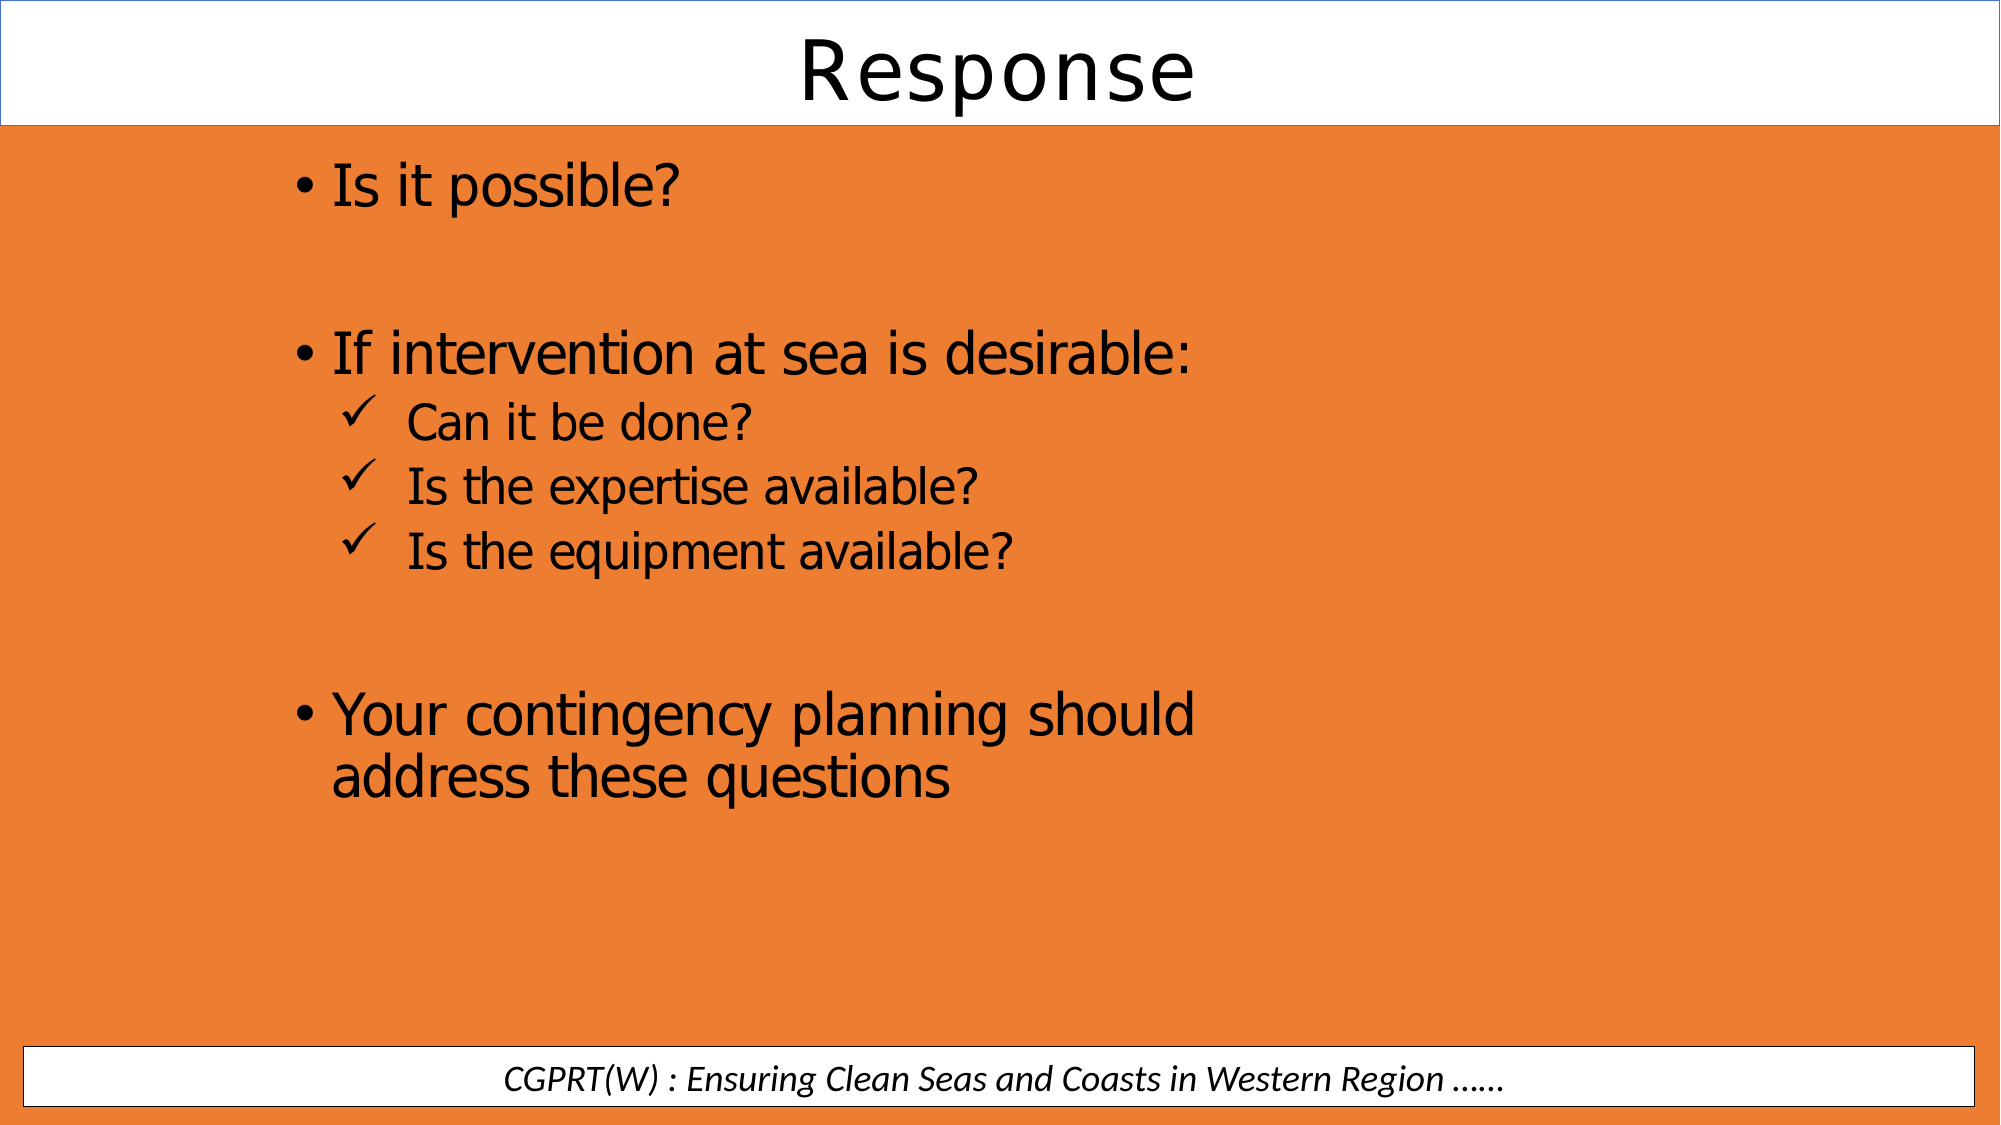

Response
Is it possible?

If intervention at sea is desirable:
Can it be done?
Is the expertise available?
Is the equipment available?

Your contingency planning should address these questions
 CGPRT(W) : Ensuring Clean Seas and Coasts in Western Region ……